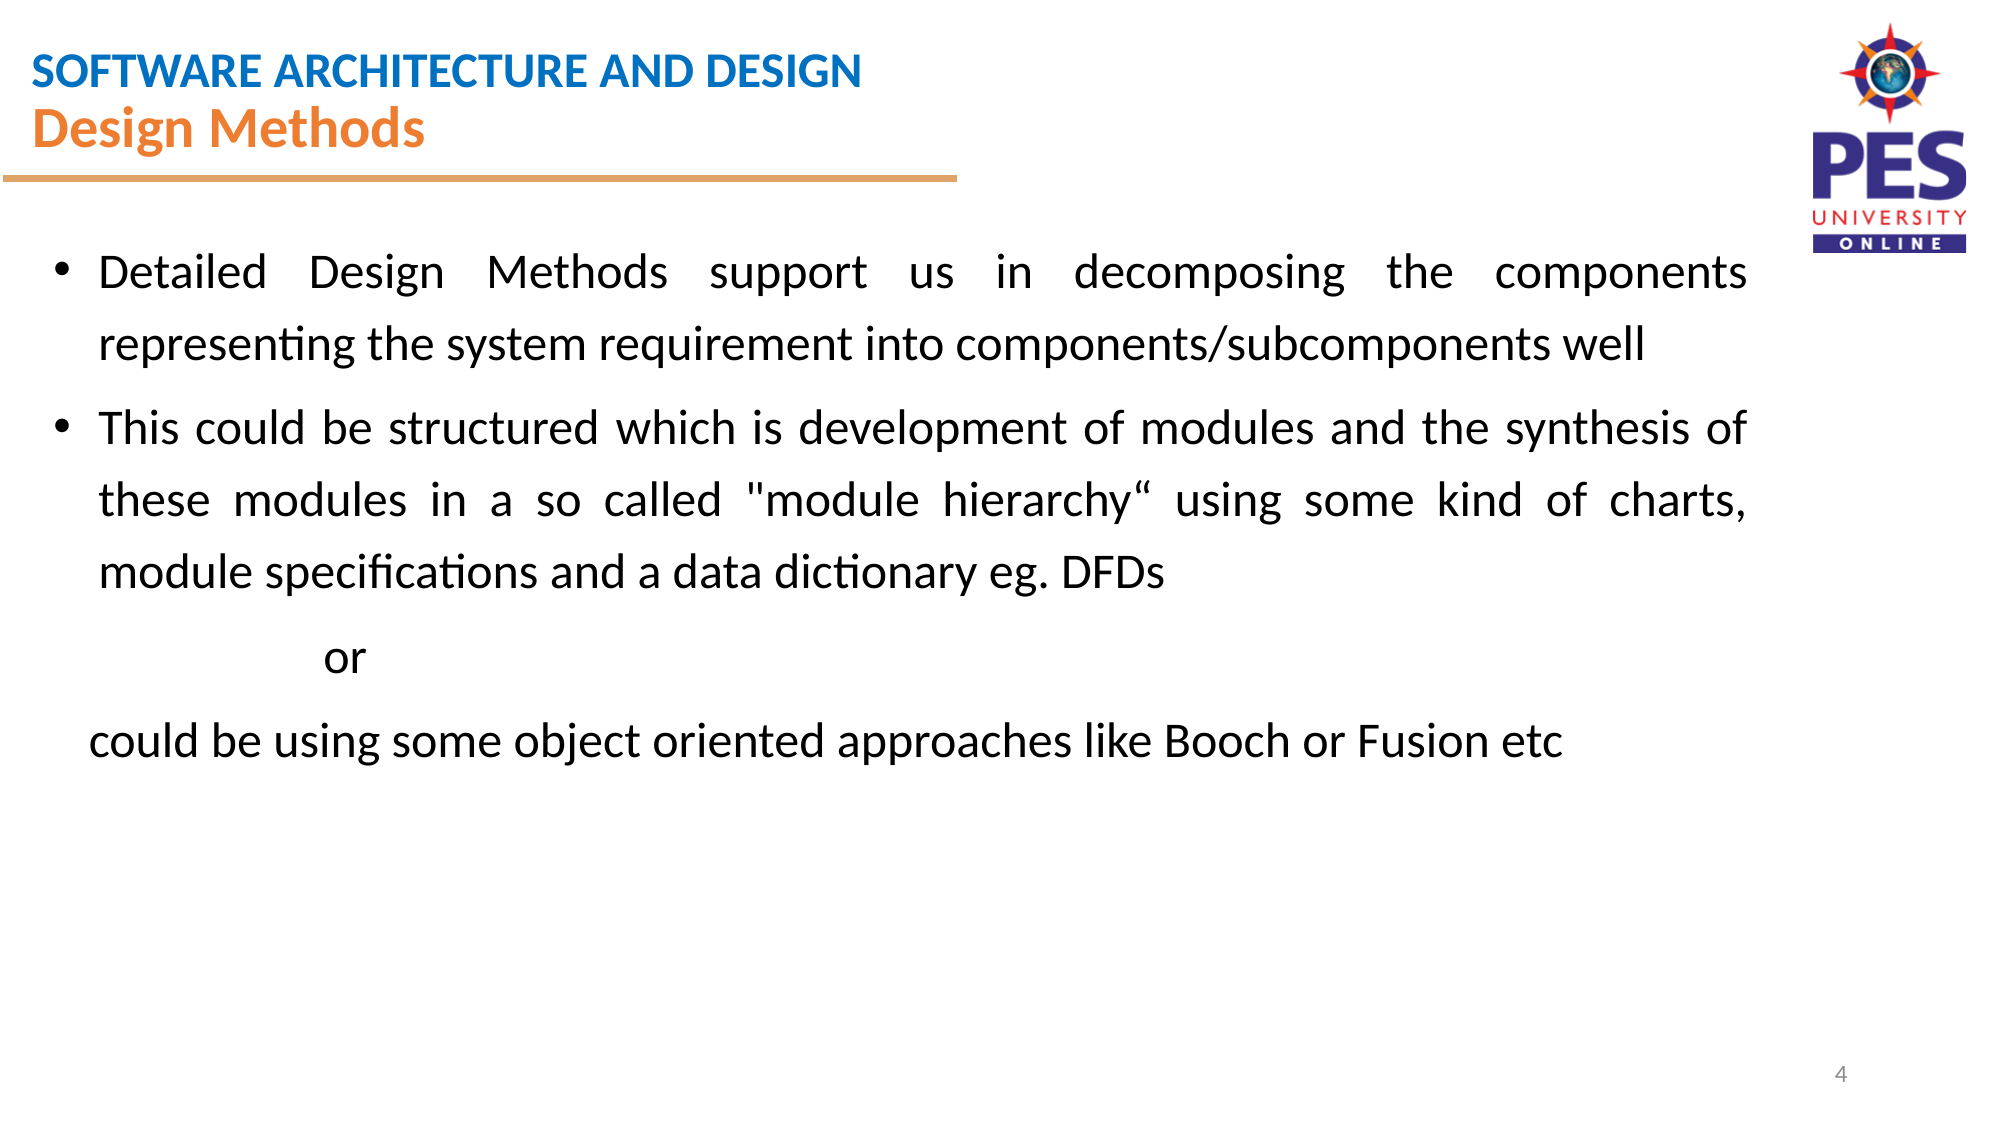

Design Methods
Detailed Design Methods support us in decomposing the components representing the system requirement into components/subcomponents well
This could be structured which is development of modules and the synthesis of these modules in a so called "module hierarchy“ using some kind of charts, module specifications and a data dictionary eg. DFDs
                        or
could be using some object oriented approaches like Booch or Fusion etc
4